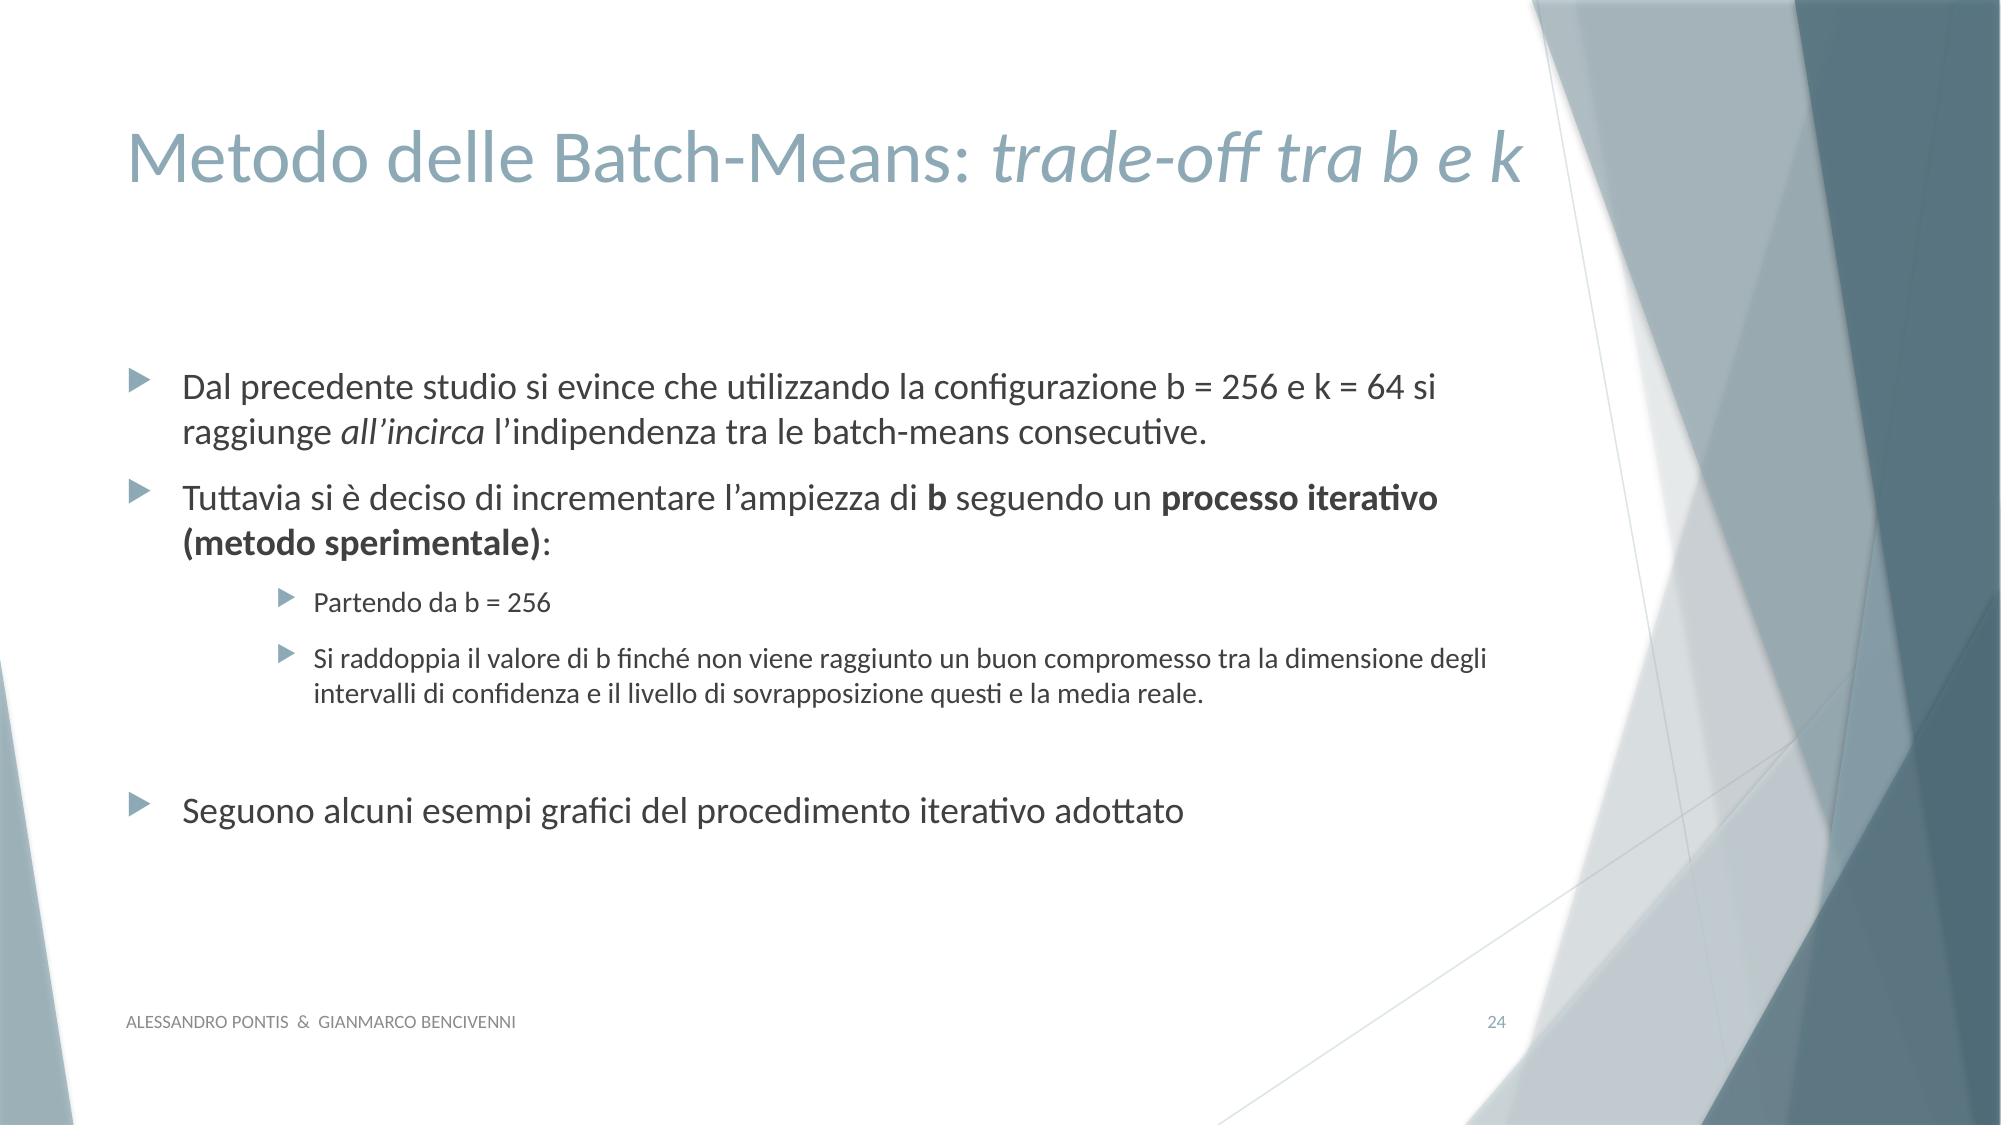

# Metodo delle Batch-Means: trade-off tra b e k
Dal precedente studio si evince che utilizzando la configurazione b = 256 e k = 64 si raggiunge all’incirca l’indipendenza tra le batch-means consecutive.
Tuttavia si è deciso di incrementare l’ampiezza di b seguendo un processo iterativo (metodo sperimentale):
Partendo da b = 256
Si raddoppia il valore di b finché non viene raggiunto un buon compromesso tra la dimensione degli intervalli di confidenza e il livello di sovrapposizione questi e la media reale.

Seguono alcuni esempi grafici del procedimento iterativo adottato

ALESSANDRO PONTIS  &  GIANMARCO BENCIVENNI
24